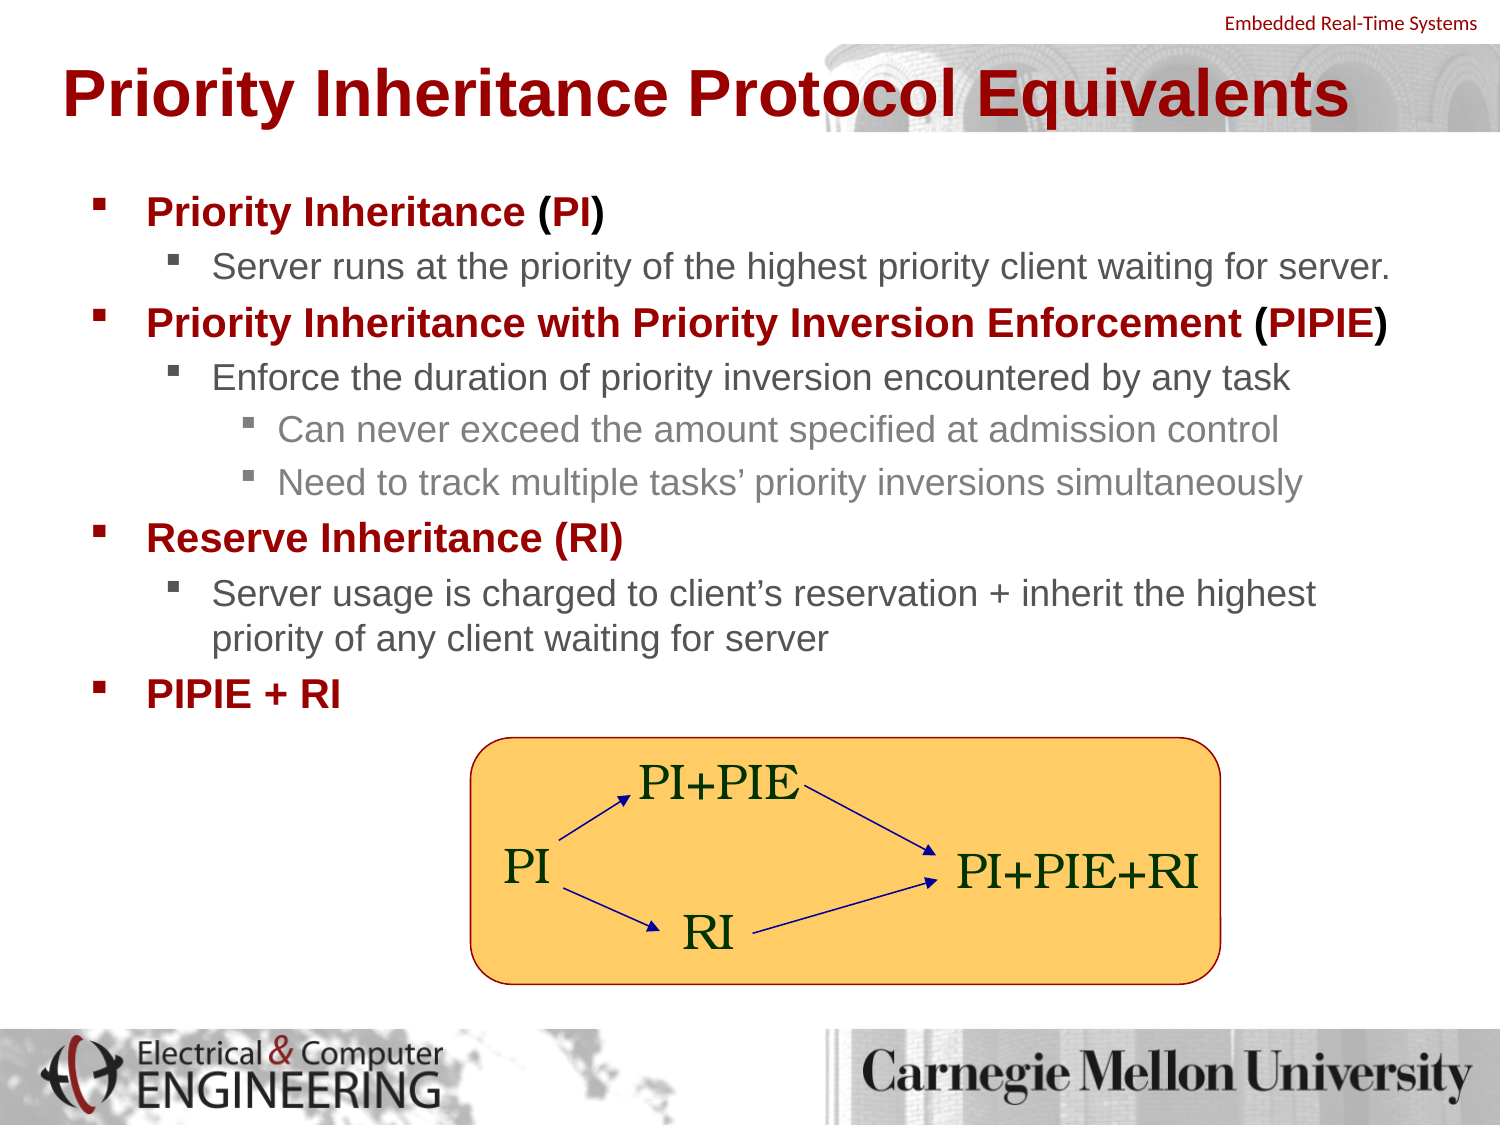

# Priority Inheritance Protocol Equivalents
Priority Inheritance (PI)
Server runs at the priority of the highest priority client waiting for server.
Priority Inheritance with Priority Inversion Enforcement (PIPIE)
Enforce the duration of priority inversion encountered by any task
Can never exceed the amount specified at admission control
Need to track multiple tasks’ priority inversions simultaneously
Reserve Inheritance (RI)
Server usage is charged to client’s reservation + inherit the highest priority of any client waiting for server
PIPIE + RI

PI+PIE

PI
PI+PIE+RI

RI